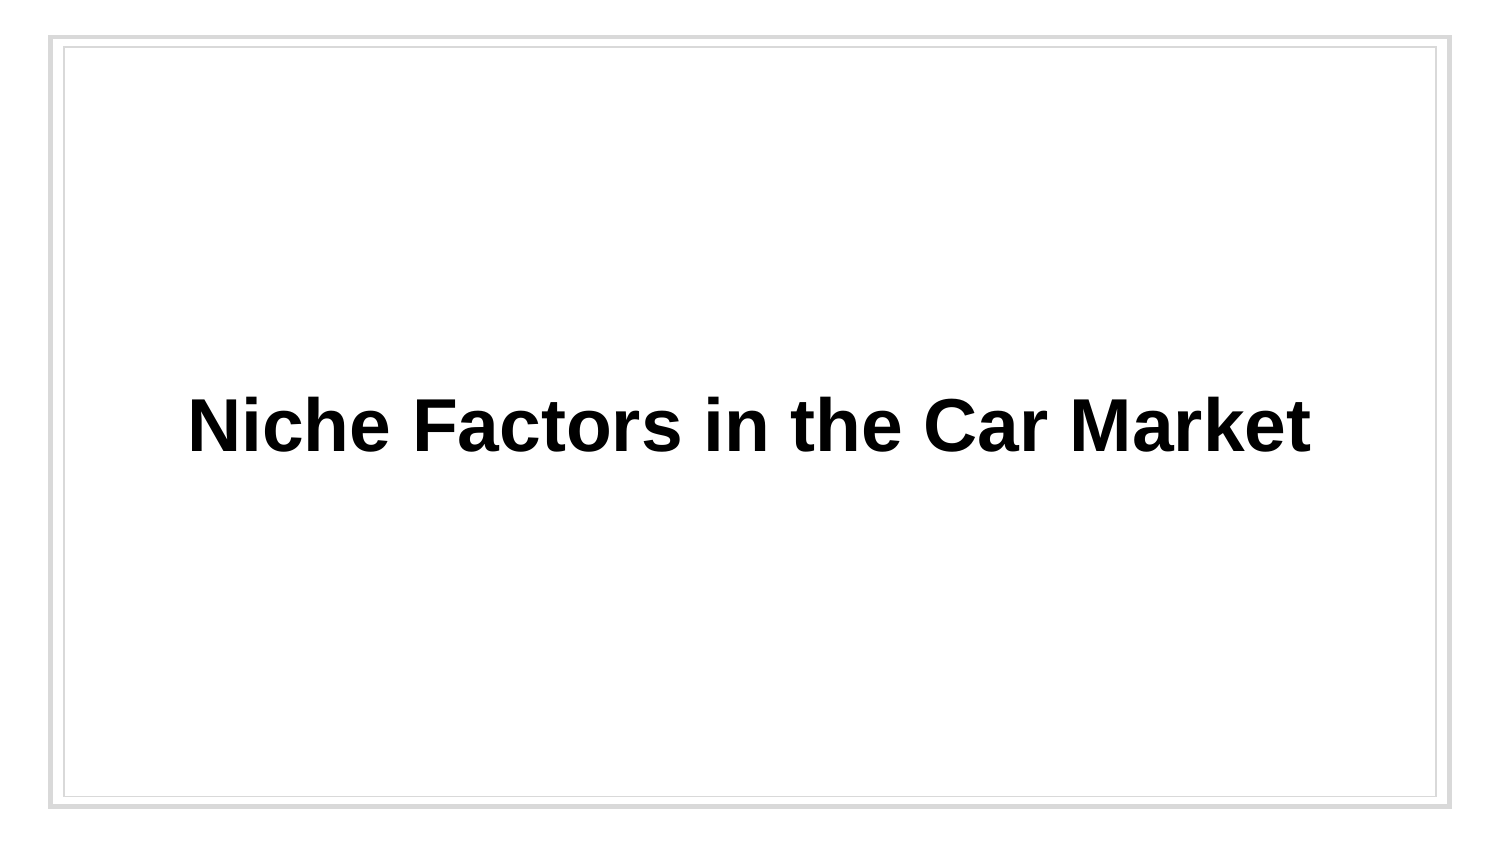

# Niche Factors in the Car Market